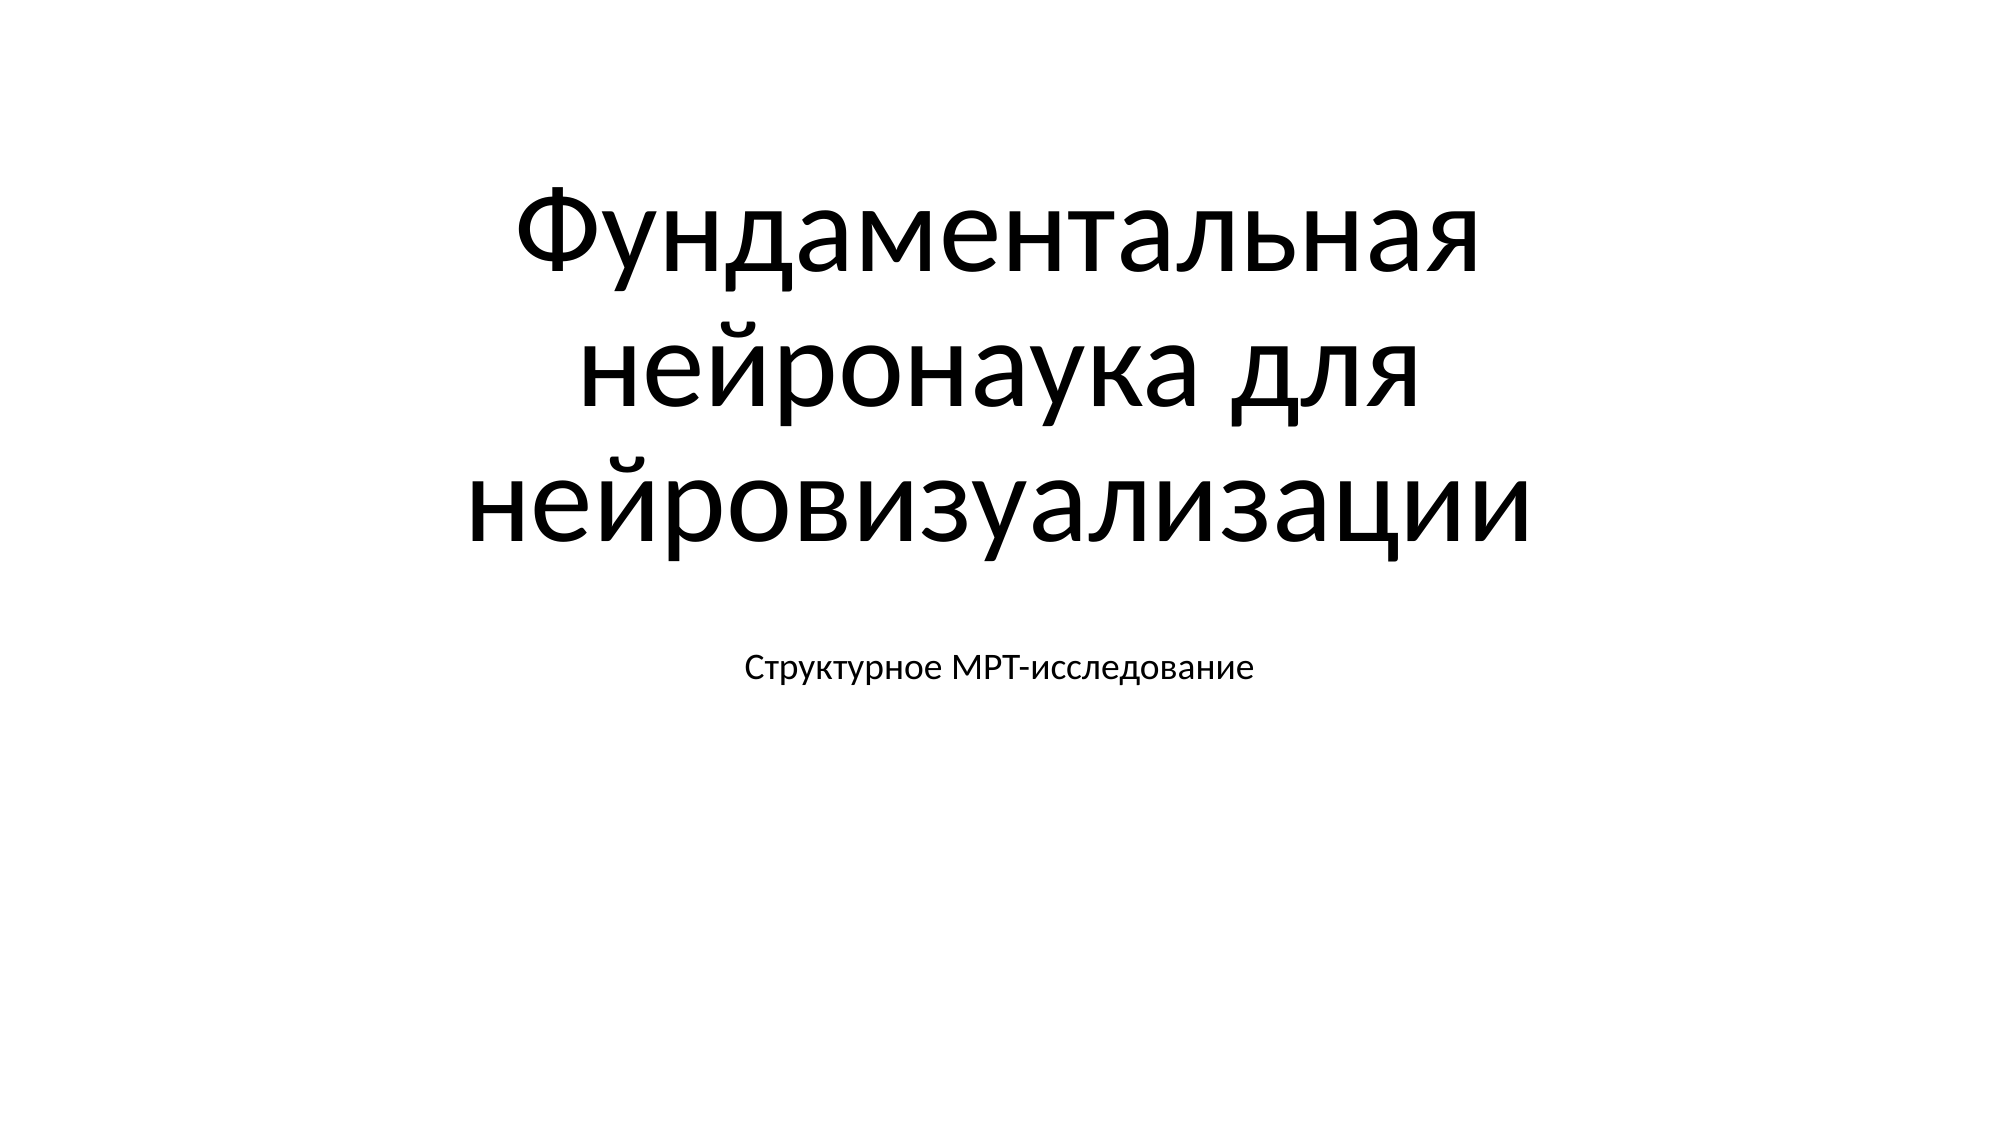

# Фундаментальная нейронаука для нейровизуализации
Структурное МРТ-исследование